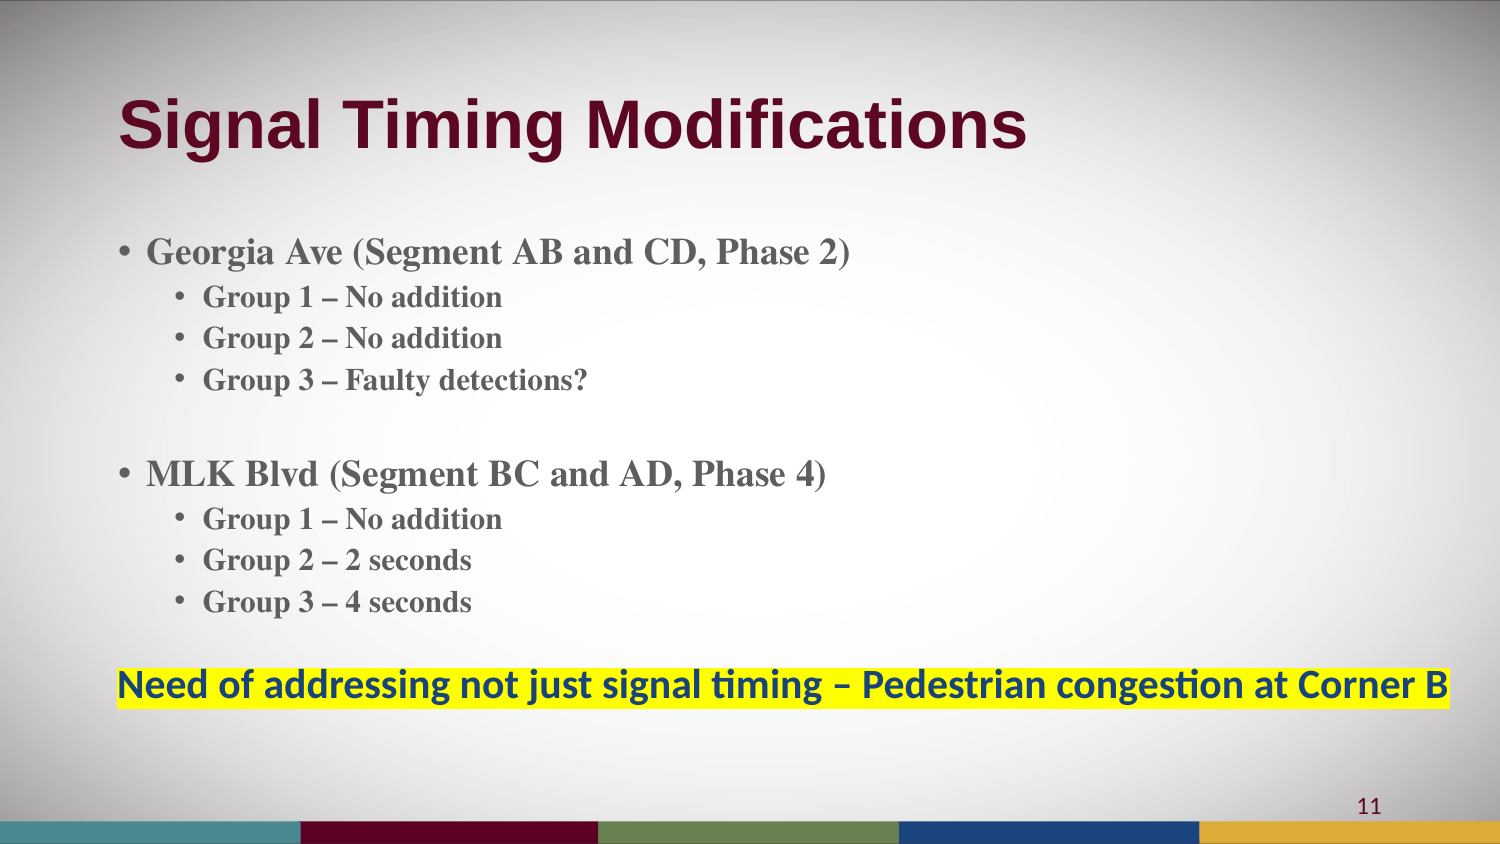

# Signal Timing Modifications
Georgia Ave (Segment AB and CD, Phase 2)
Group 1 – No addition
Group 2 – No addition
Group 3 – Faulty detections?

MLK Blvd (Segment BC and AD, Phase 4)
Group 1 – No addition
Group 2 – 2 seconds
Group 3 – 4 seconds

Need of addressing not just signal timing – Pedestrian congestion at Corner B
11